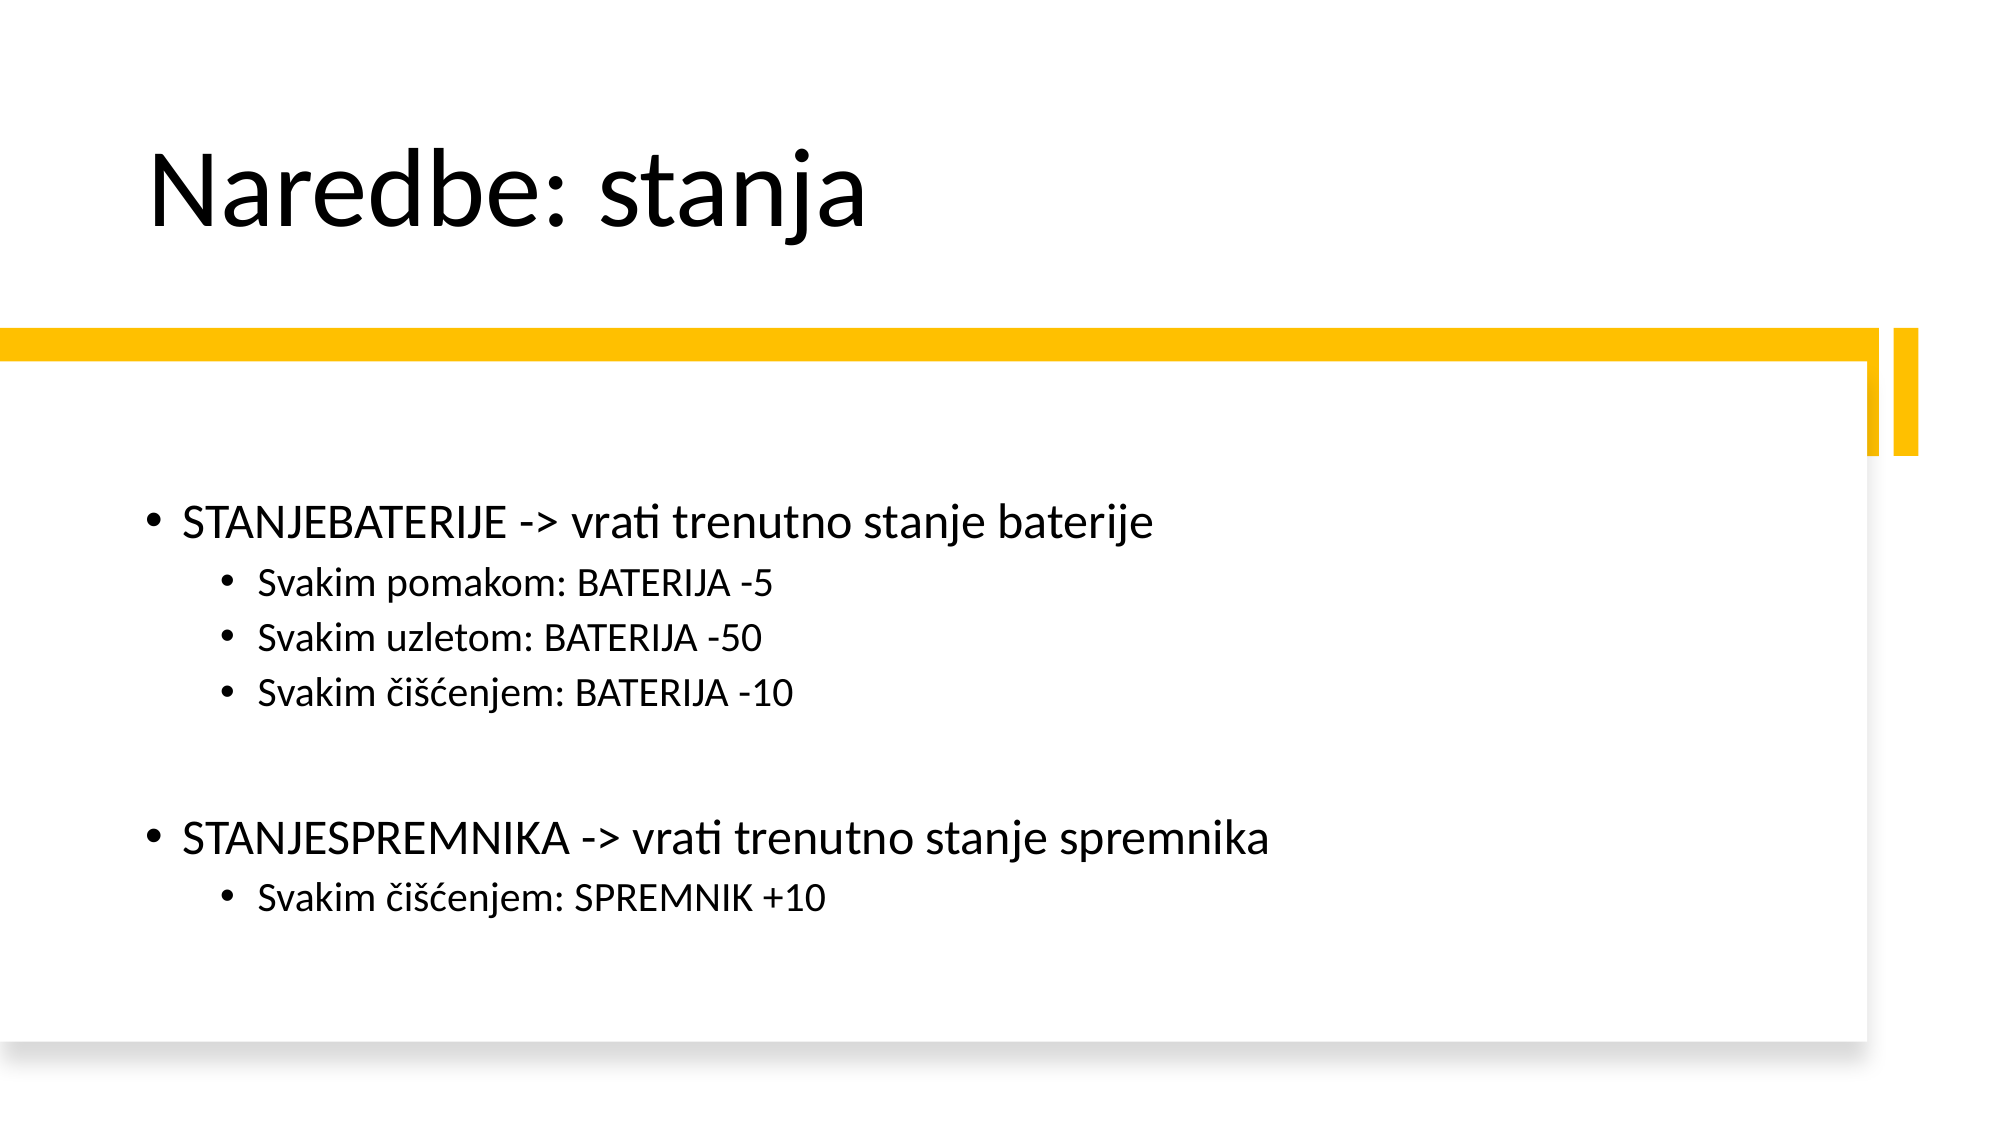

# Naredbe: stanja

STANJEBATERIJE -> vrati trenutno stanje baterije
Svakim pomakom: BATERIJA -5
Svakim uzletom: BATERIJA -50
Svakim čišćenjem: BATERIJA -10

STANJESPREMNIKA -> vrati trenutno stanje spremnika
Svakim čišćenjem: SPREMNIK +10